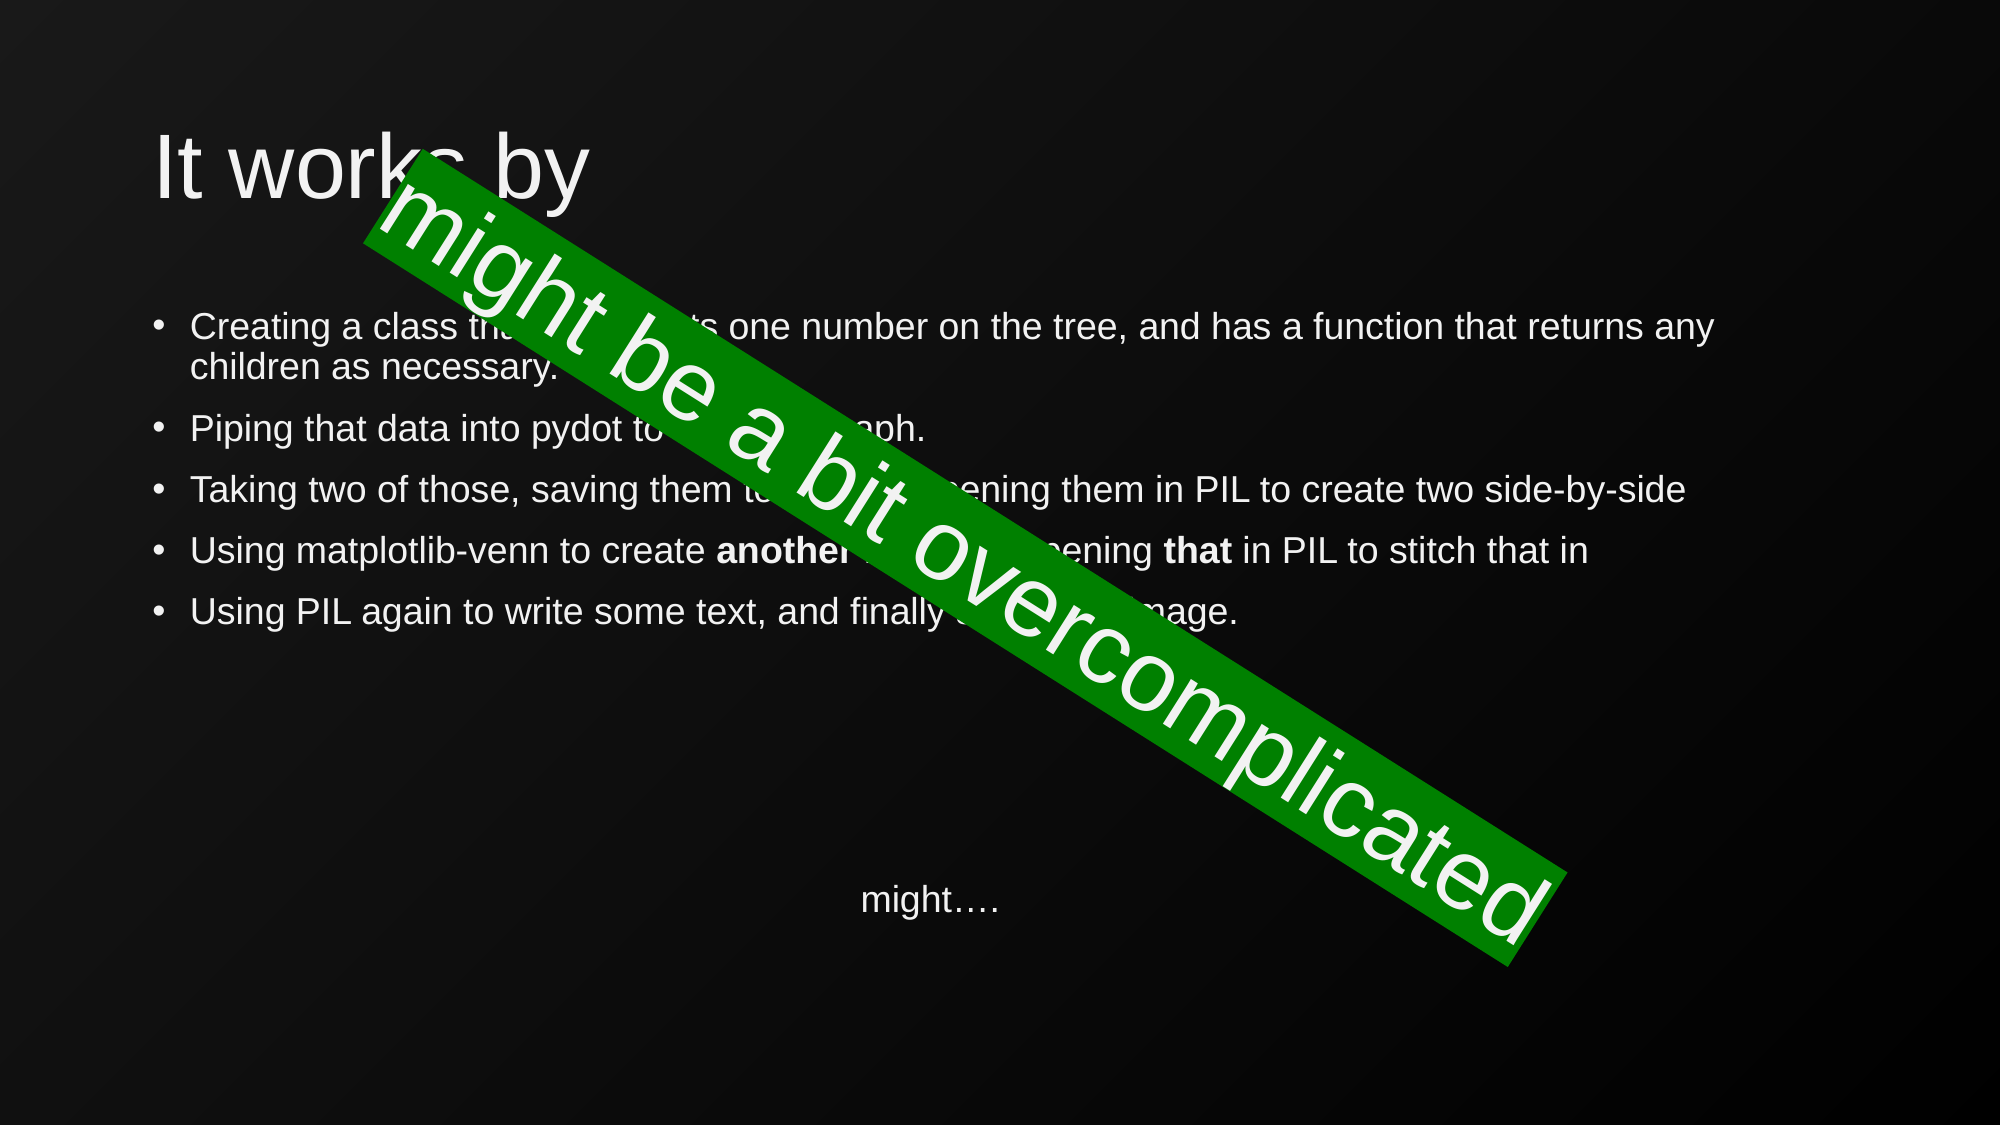

# It works by
Creating a class that represents one number on the tree, and has a function that returns any children as necessary.
Piping that data into pydot to create a graph.
Taking two of those, saving them to disk, re-opening them in PIL to create two side-by-side
Using matplotlib-venn to create another image, reopening that in PIL to stitch that in
Using PIL again to write some text, and finally saving an image.
might be a bit overcomplicated
might….